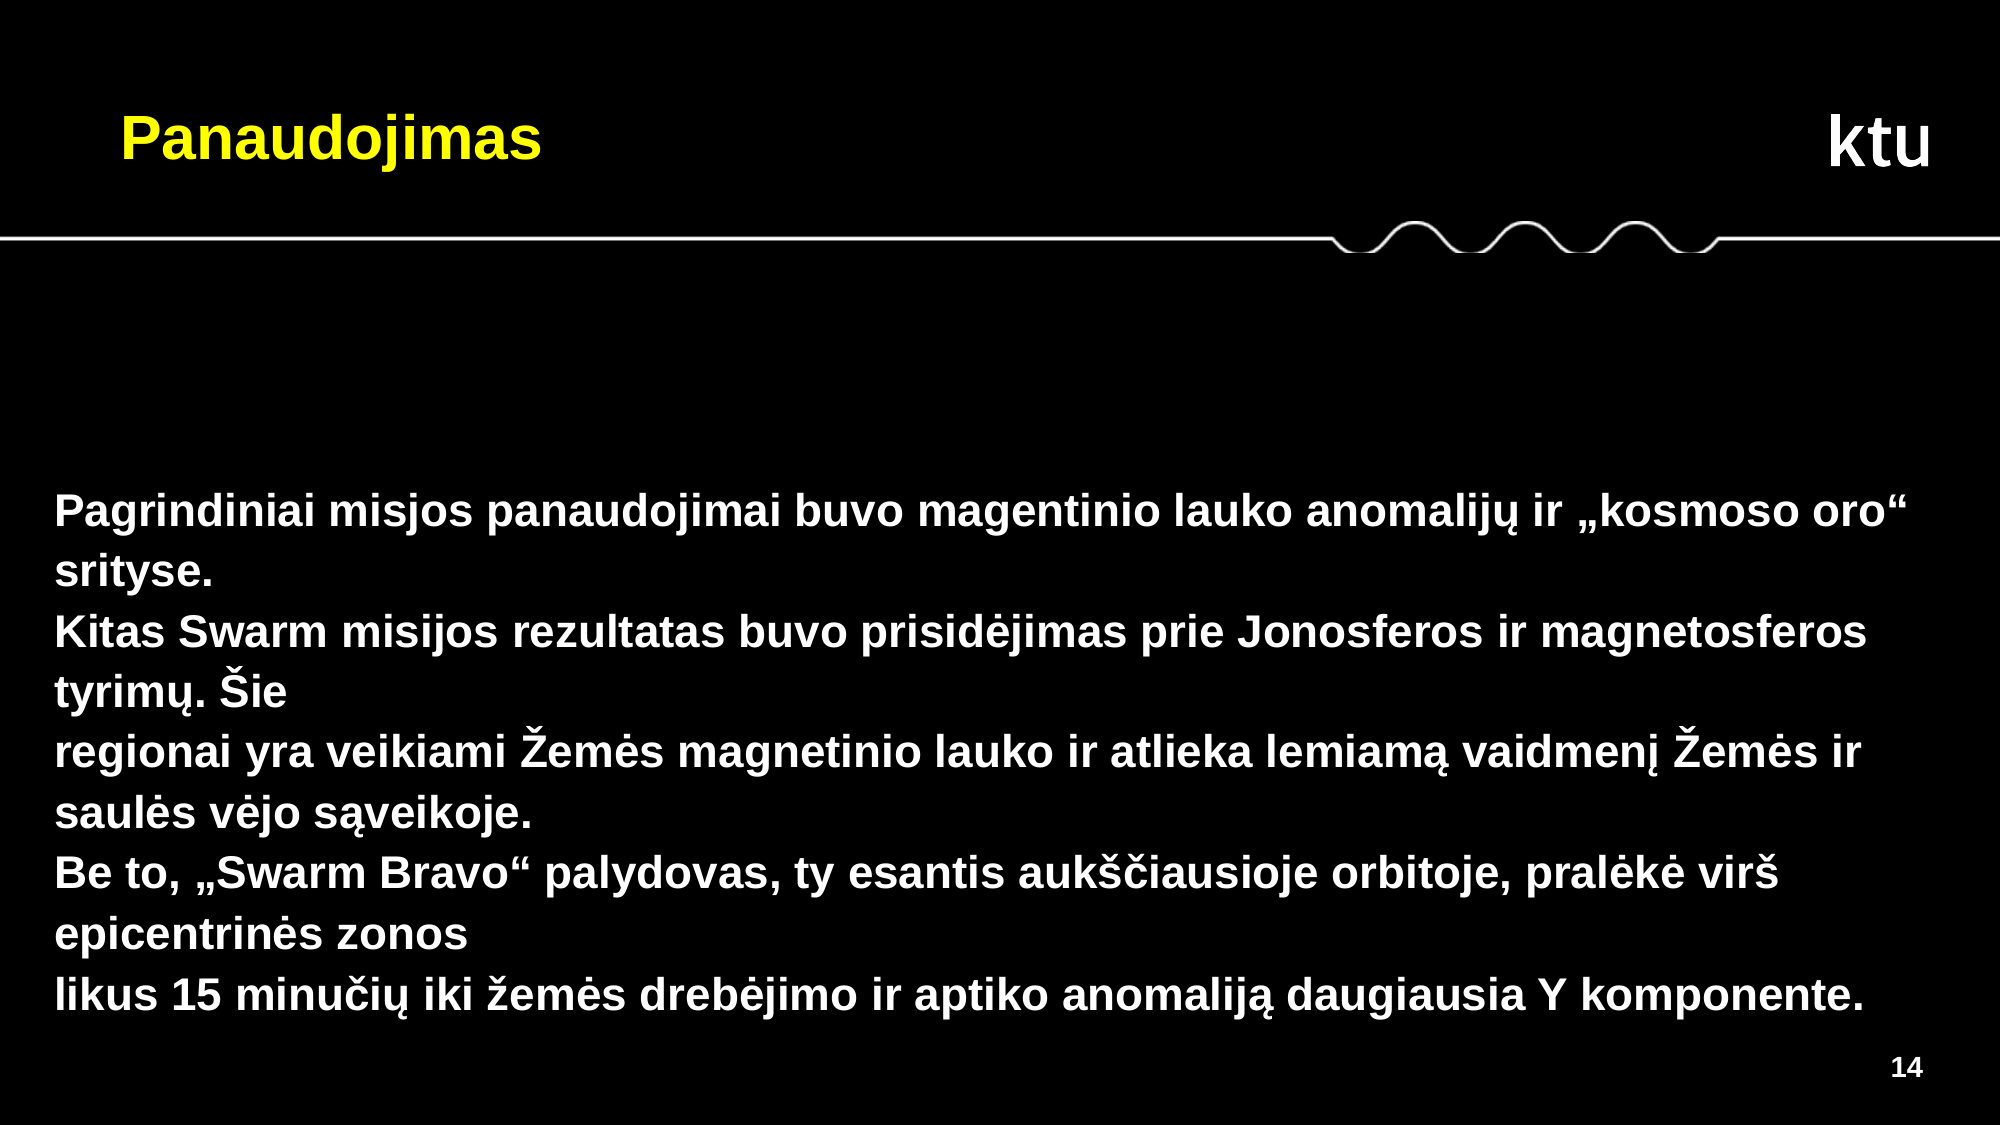

Panaudojimas
Pagrindiniai misjos panaudojimai buvo magentinio lauko anomalijų ir „kosmoso oro“ srityse.
Kitas Swarm misijos rezultatas buvo prisidėjimas prie Jonosferos ir magnetosferos tyrimų. Šie
regionai yra veikiami Žemės magnetinio lauko ir atlieka lemiamą vaidmenį Žemės ir saulės vėjo sąveikoje.
Be to, „Swarm Bravo“ palydovas, ty esantis aukščiausioje orbitoje, pralėkė virš epicentrinės zonos
likus 15 minučių iki žemės drebėjimo ir aptiko anomaliją daugiausia Y komponente.